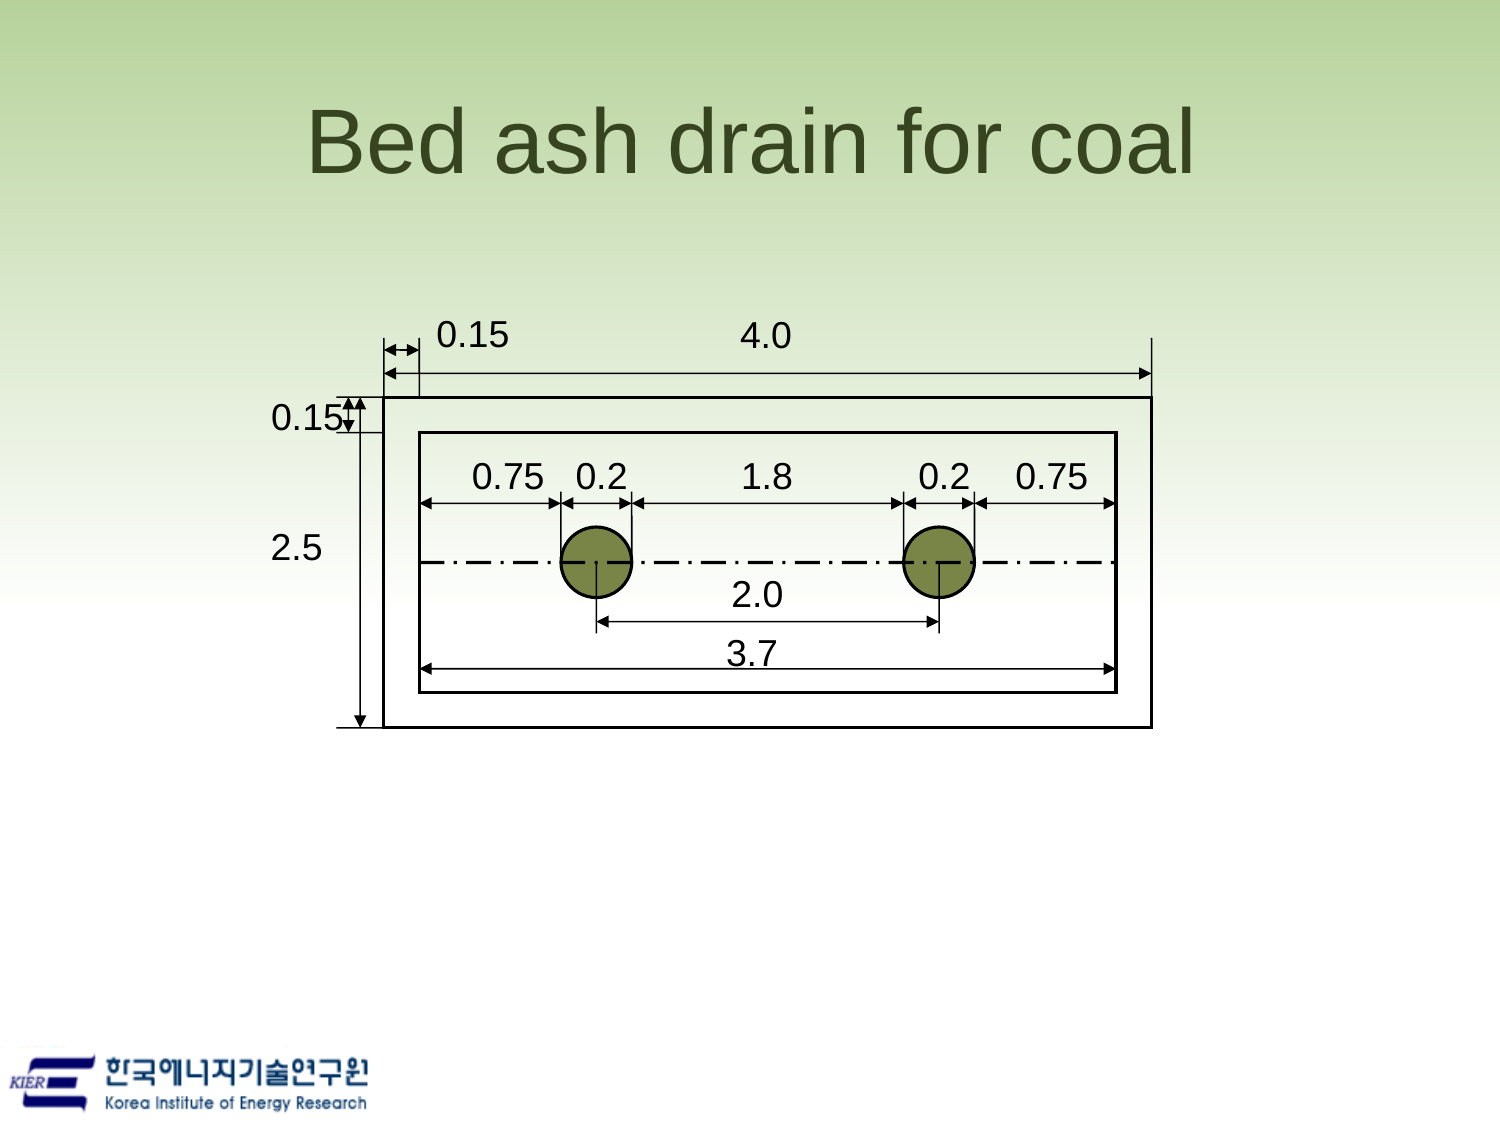

# Bed ash drain for coal
0.15
4.0

0.15

0.75
0.2
1.8
0.2
0.75

2.5

2.0

3.7